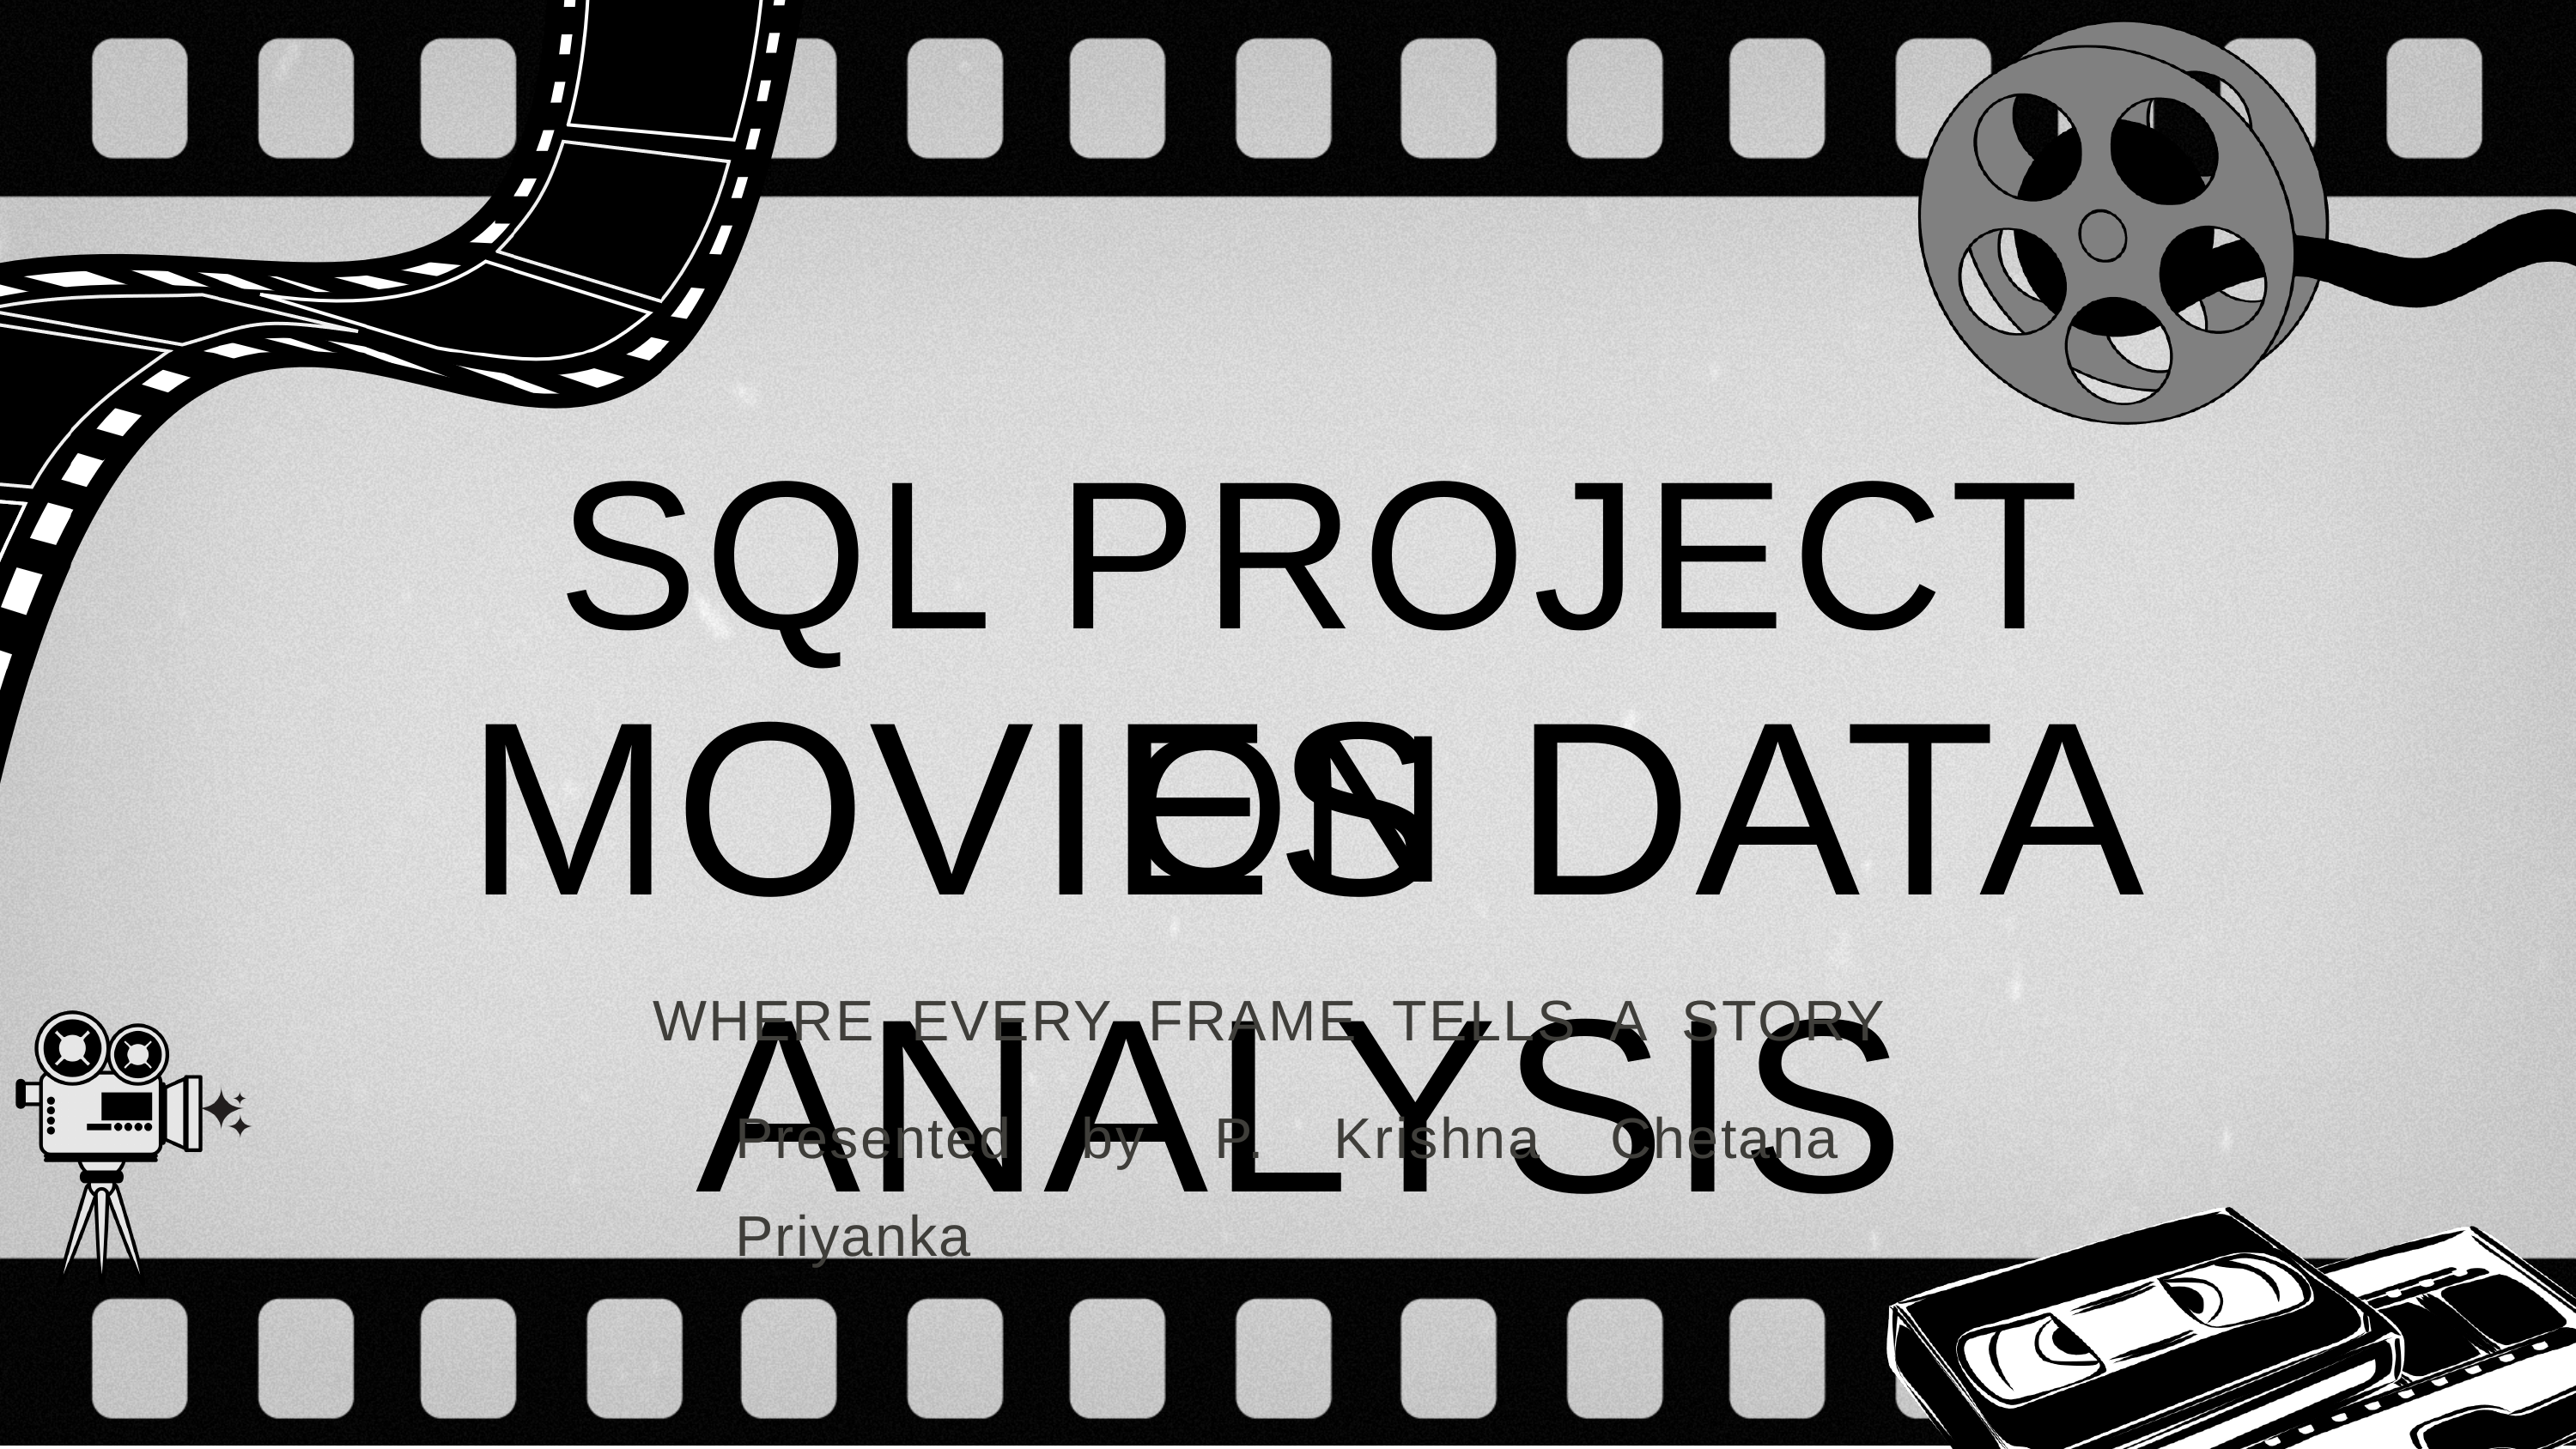

SQL PROJECT ON
MOVIES DATA ANALYSIS
WHERE  EVERY  FRAME  TELLS  A  STORY

Presented by P. Krishna Chetana Priyanka